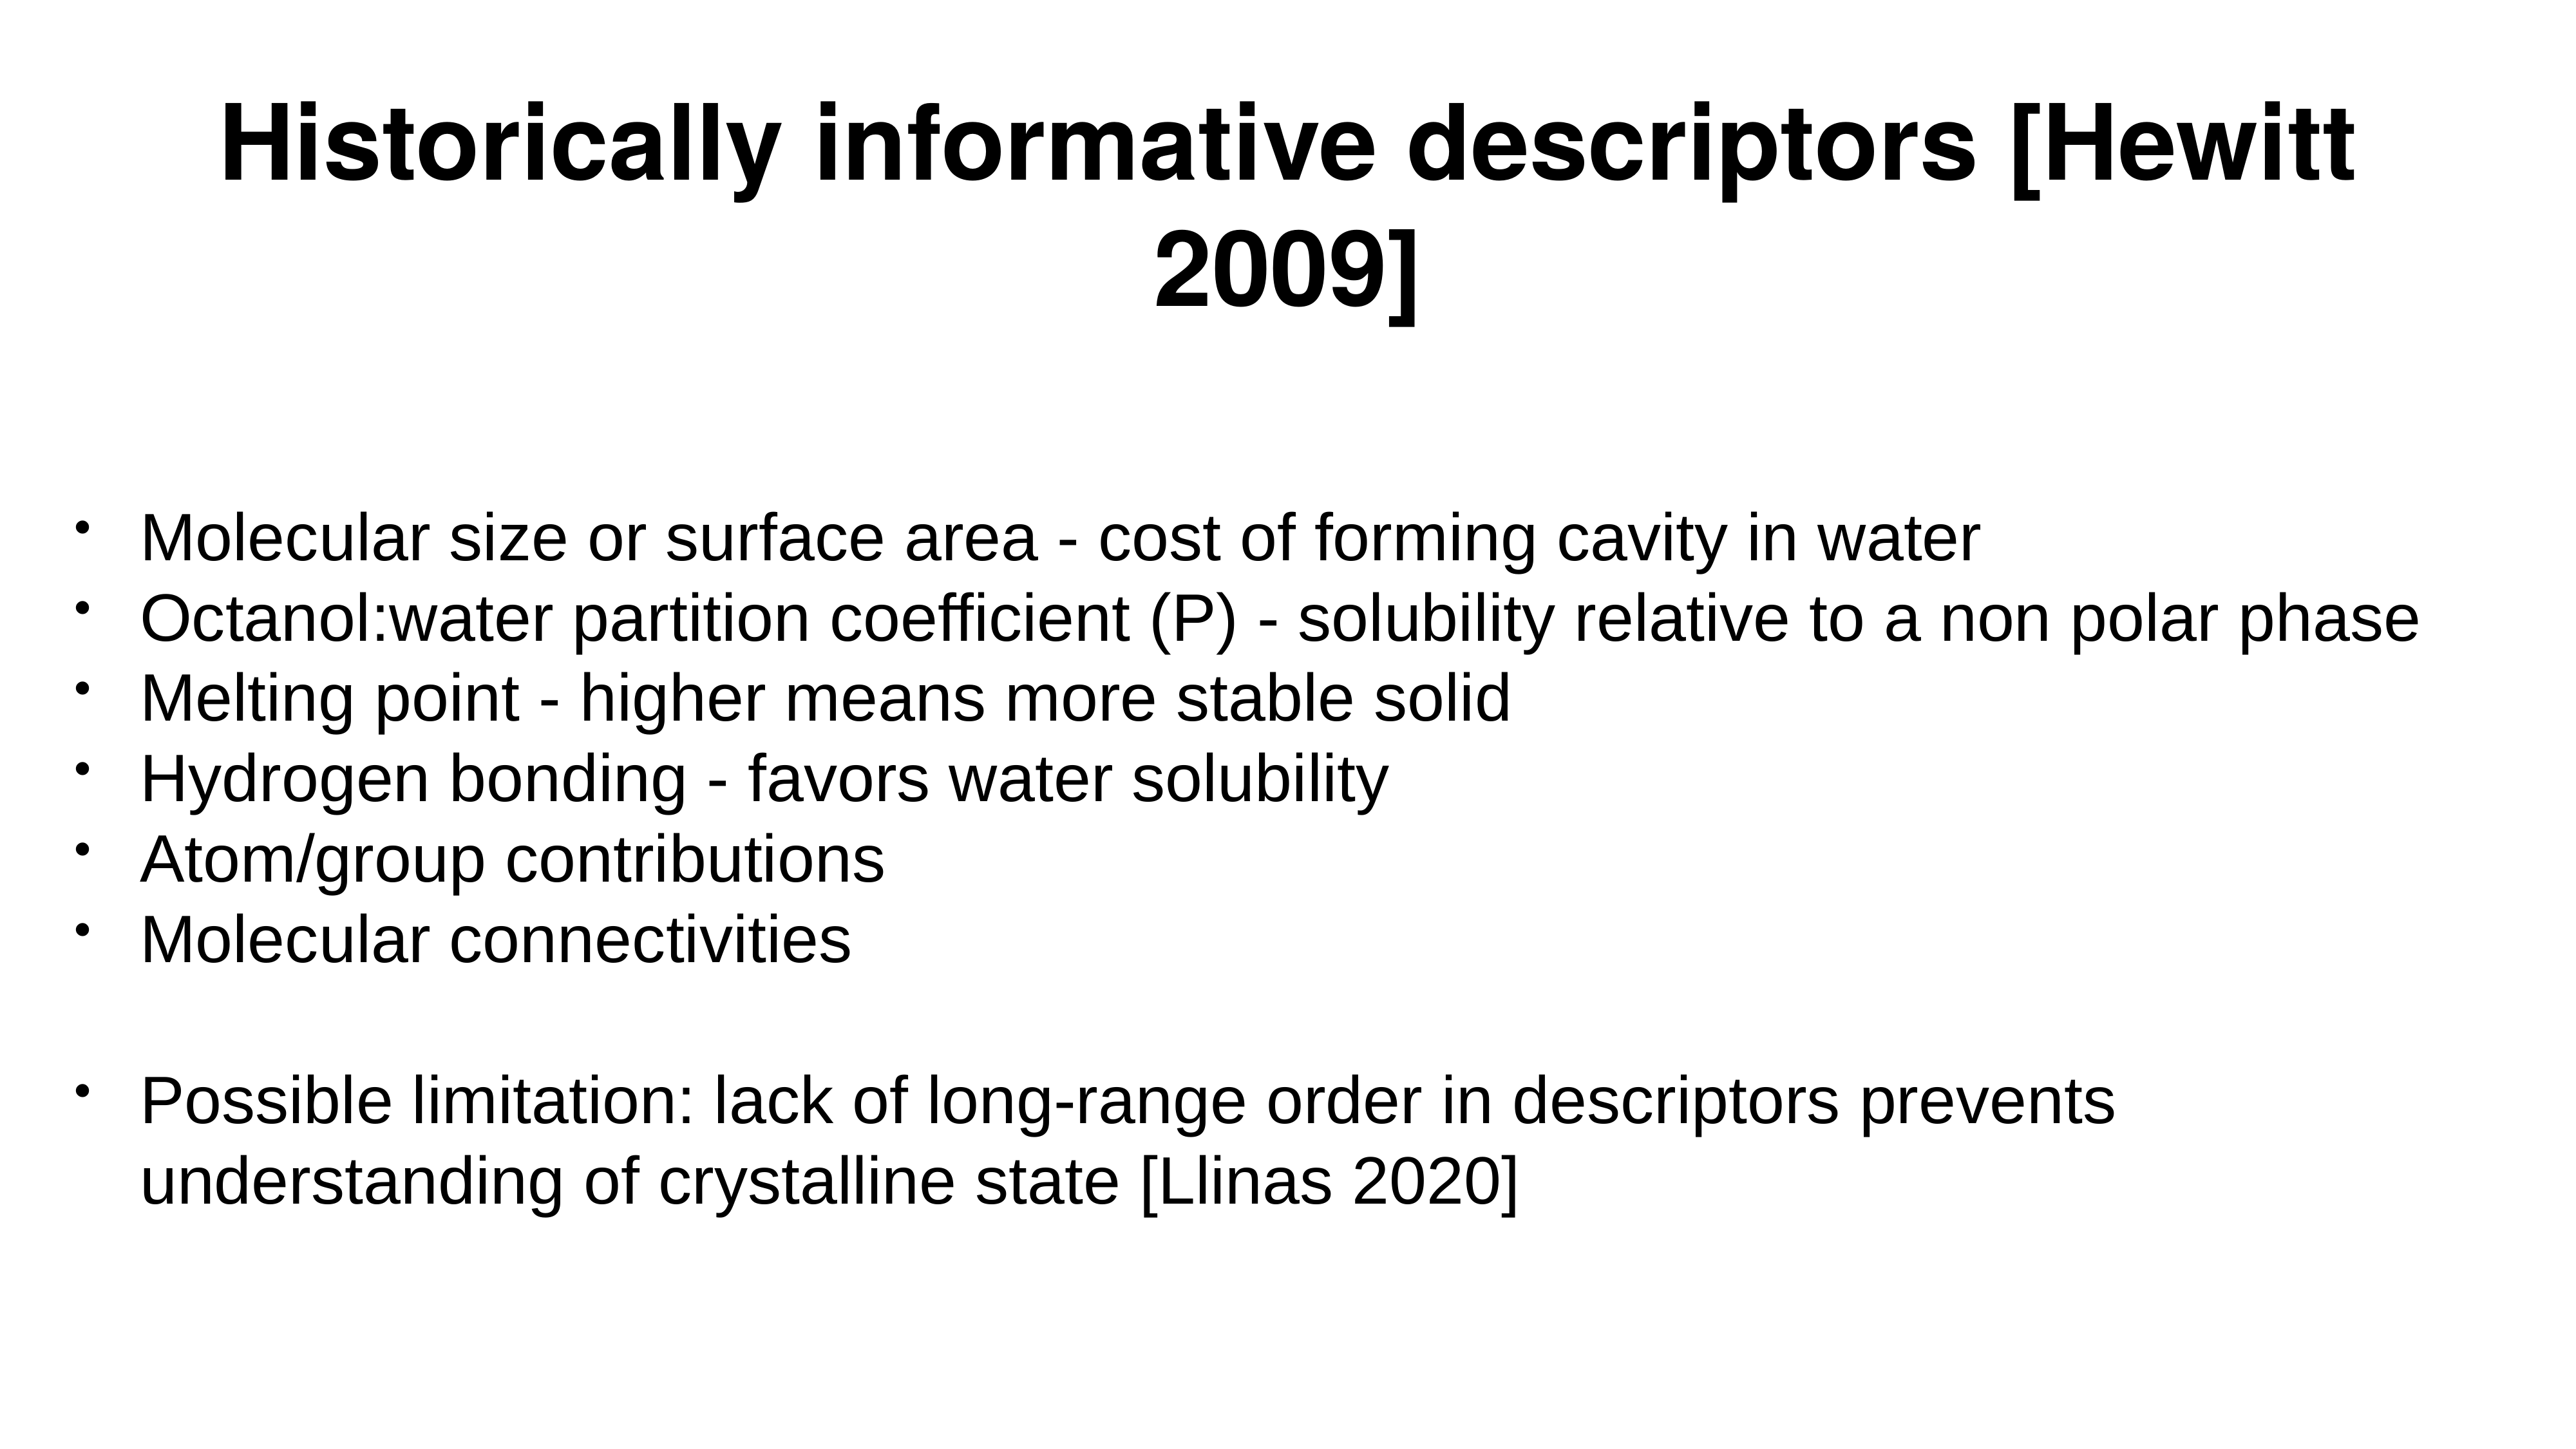

# Historically informative descriptors [Hewitt 2009]
Molecular size or surface area - cost of forming cavity in water
Octanol:water partition coefficient (P) - solubility relative to a non polar phase
Melting point - higher means more stable solid
Hydrogen bonding - favors water solubility
Atom/group contributions
Molecular connectivities

Possible limitation: lack of long-range order in descriptors prevents understanding of crystalline state [Llinas 2020]
16